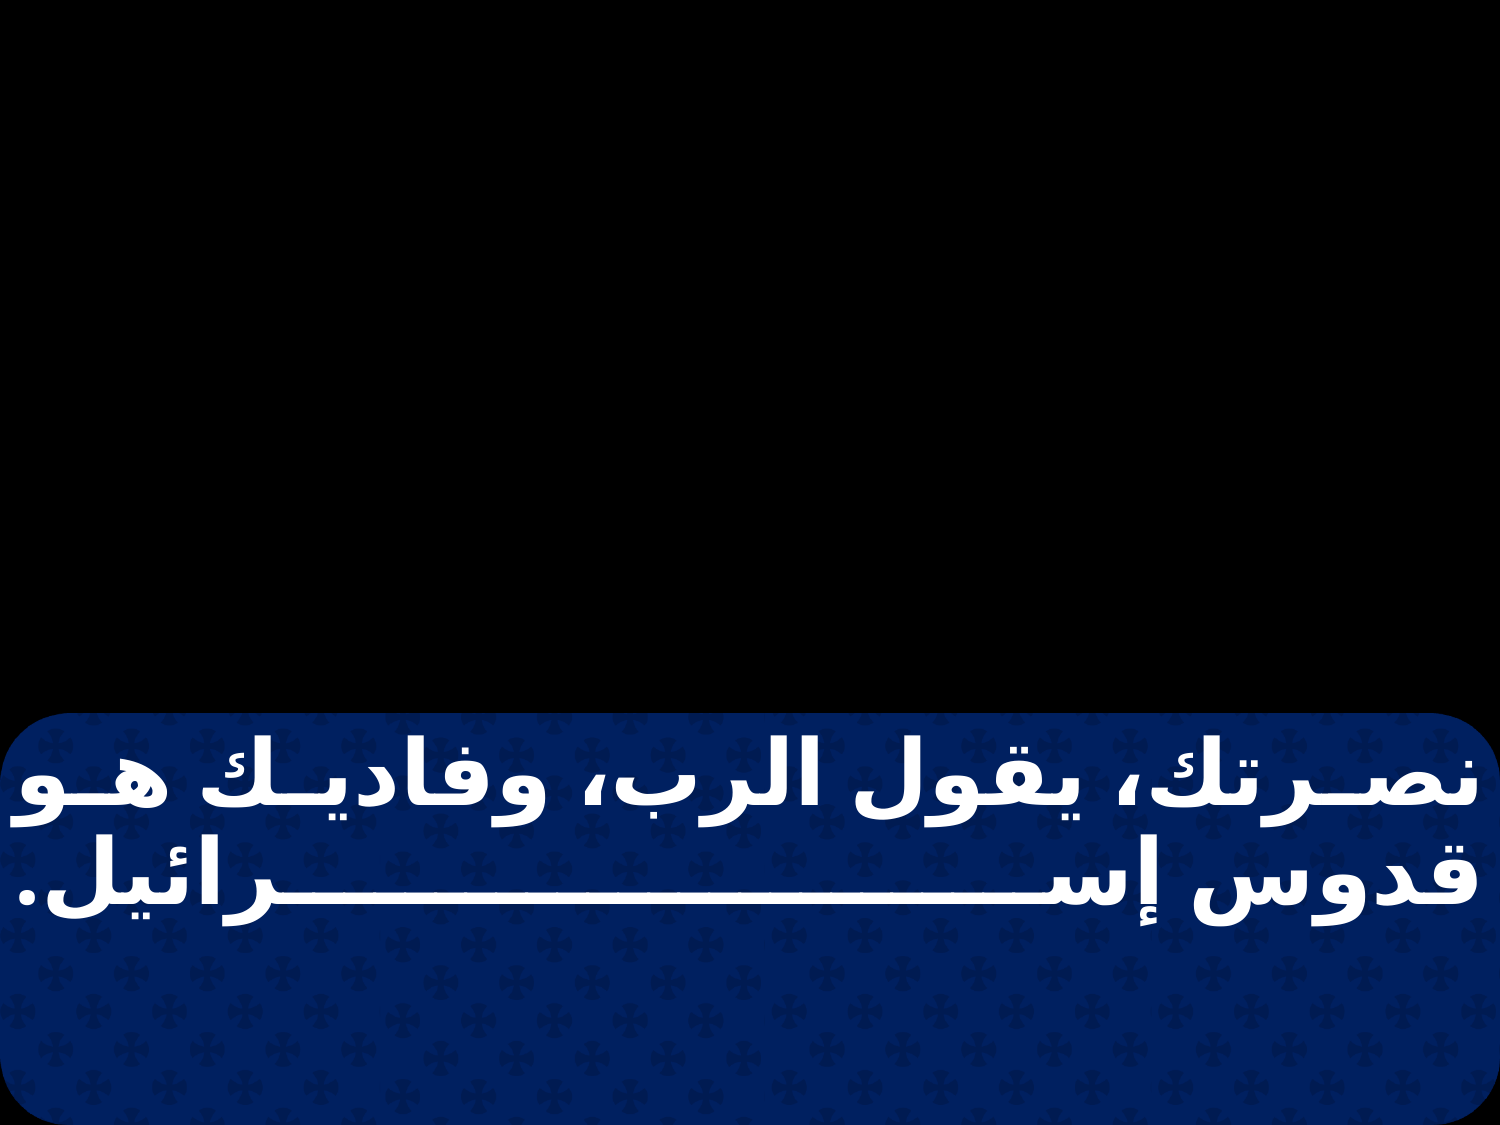

نصرتك، يقول الرب، وفاديك هو قدوس إسرائيل.